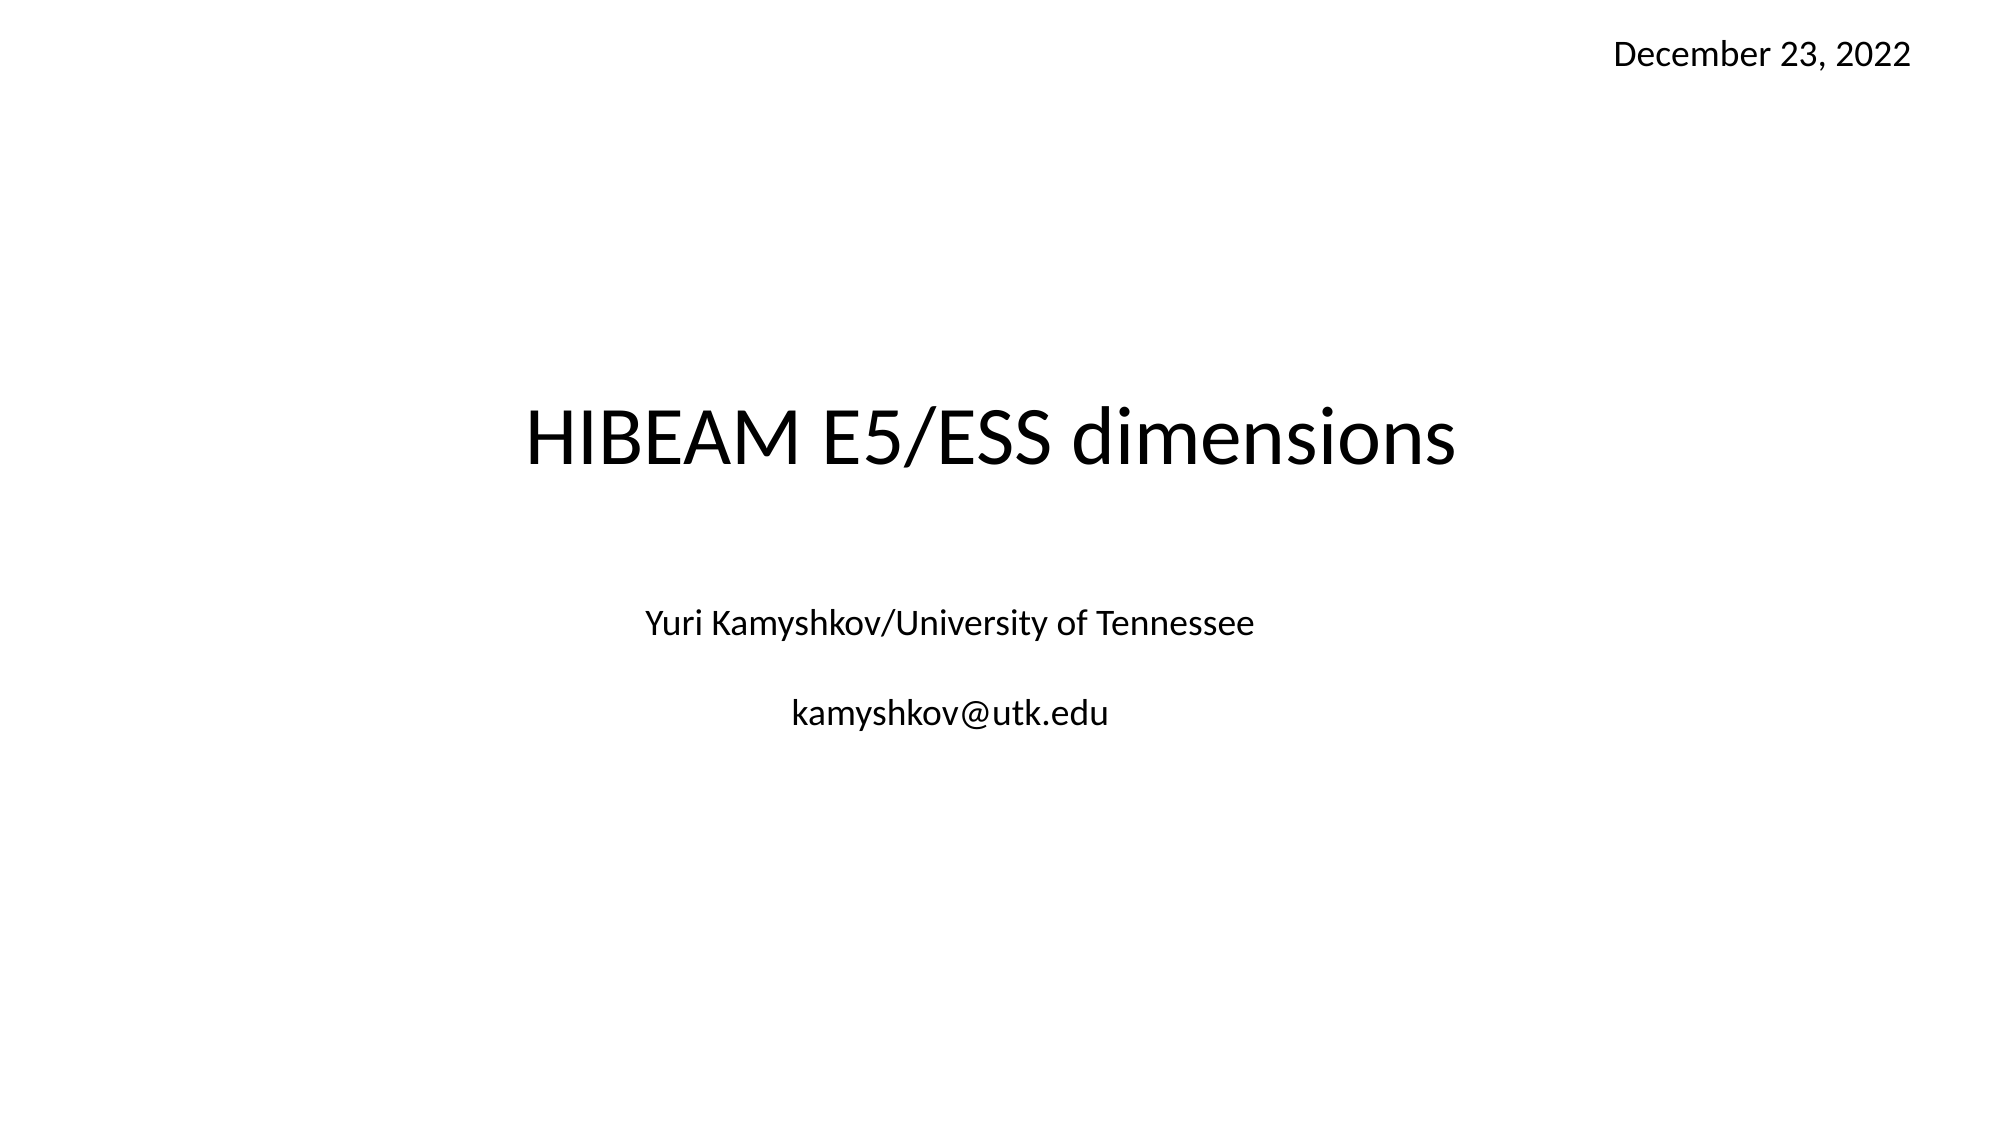

December 23, 2022
HIBEAM E5/ESS dimensions
Yuri Kamyshkov/University of Tennessee

kamyshkov@utk.edu